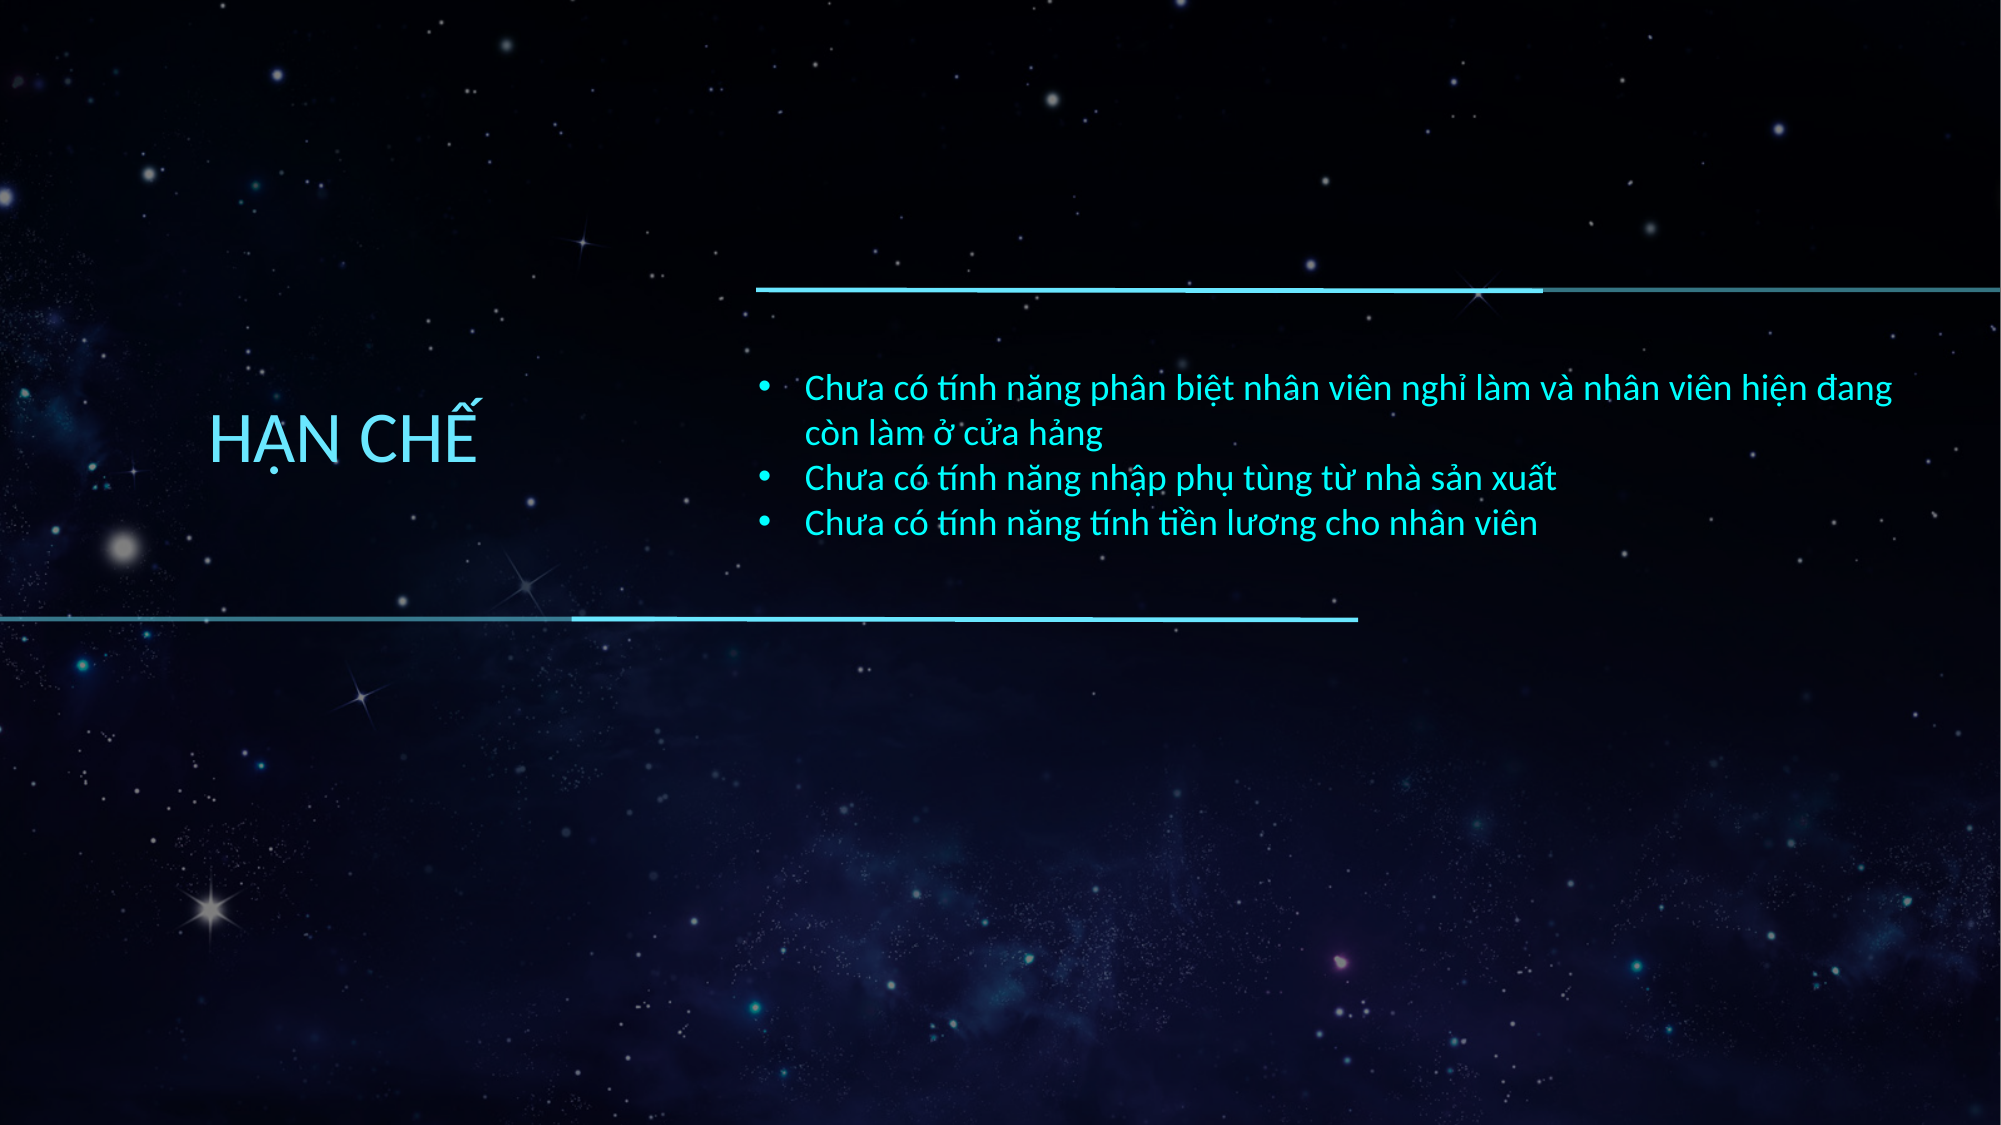

Chưa có tính năng phân biệt nhân viên nghỉ làm và nhân viên hiện đang còn làm ở cửa hảng
Chưa có tính năng nhập phụ tùng từ nhà sản xuất
Chưa có tính năng tính tiền lương cho nhân viên
HẠN CHẾ